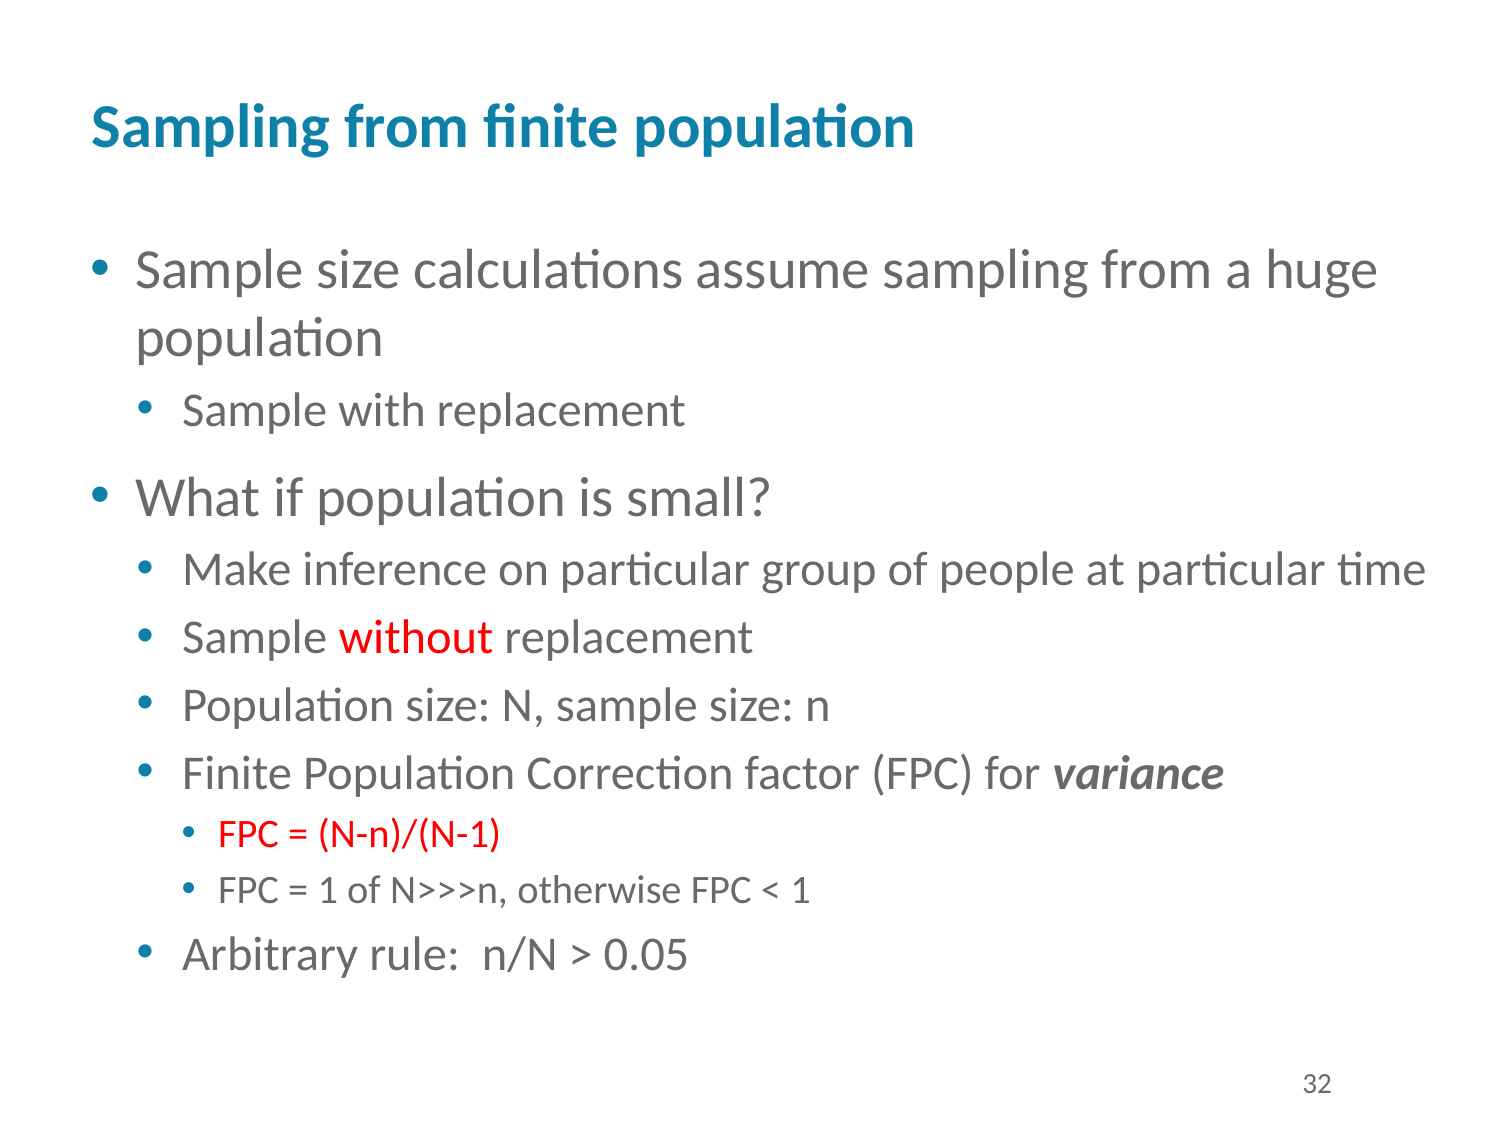

# Sampling from finite population
Sample size calculations assume sampling from a huge population
Sample with replacement
What if population is small?
Make inference on particular group of people at particular time
Sample without replacement
Population size: N, sample size: n
Finite Population Correction factor (FPC) for variance
FPC = (N-n)/(N-1)
FPC = 1 of N>>>n, otherwise FPC < 1
Arbitrary rule:  n/N > 0.05
32